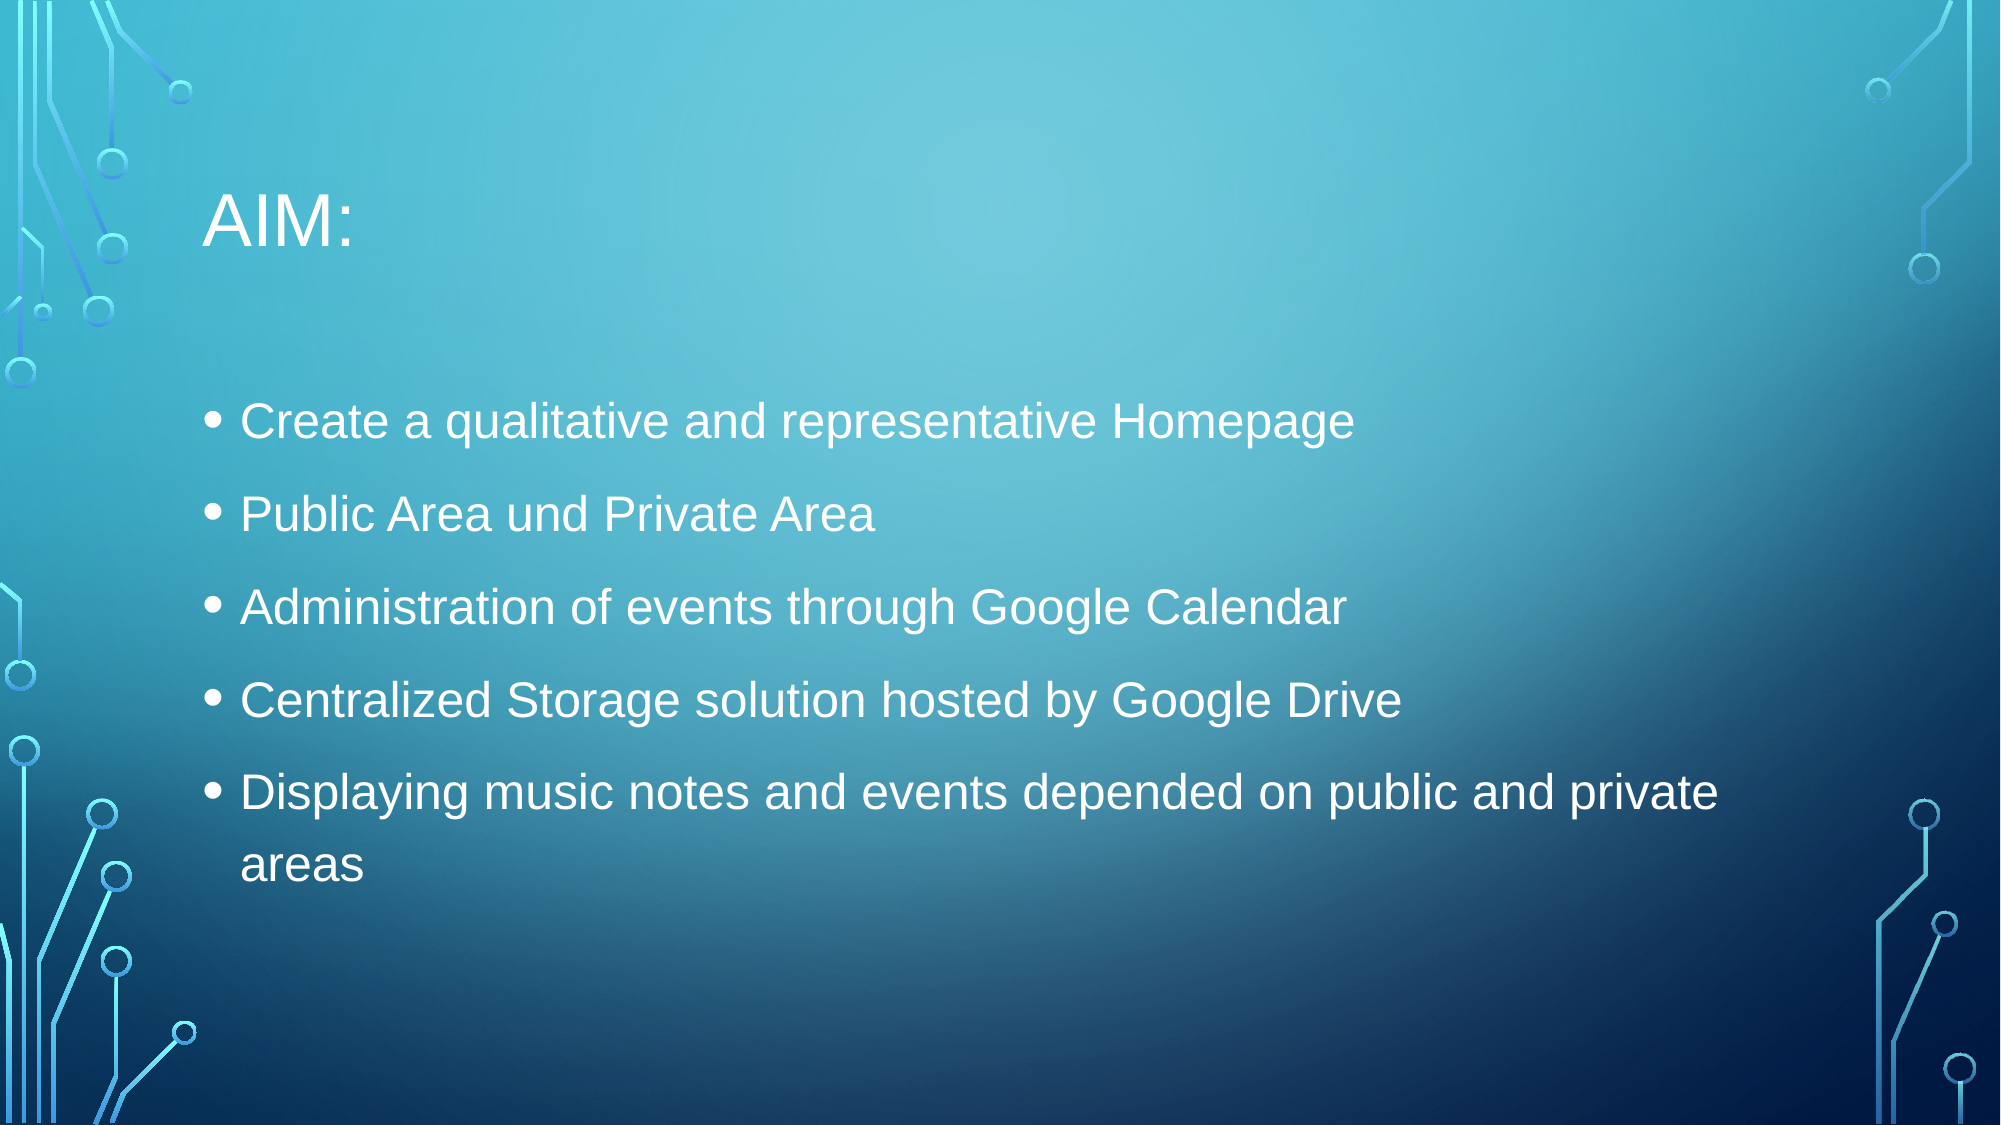

# AIM:
Create a qualitative and representative Homepage
Public Area und Private Area
Administration of events through Google Calendar
Centralized Storage solution hosted by Google Drive
Displaying music notes and events depended on public and private areas